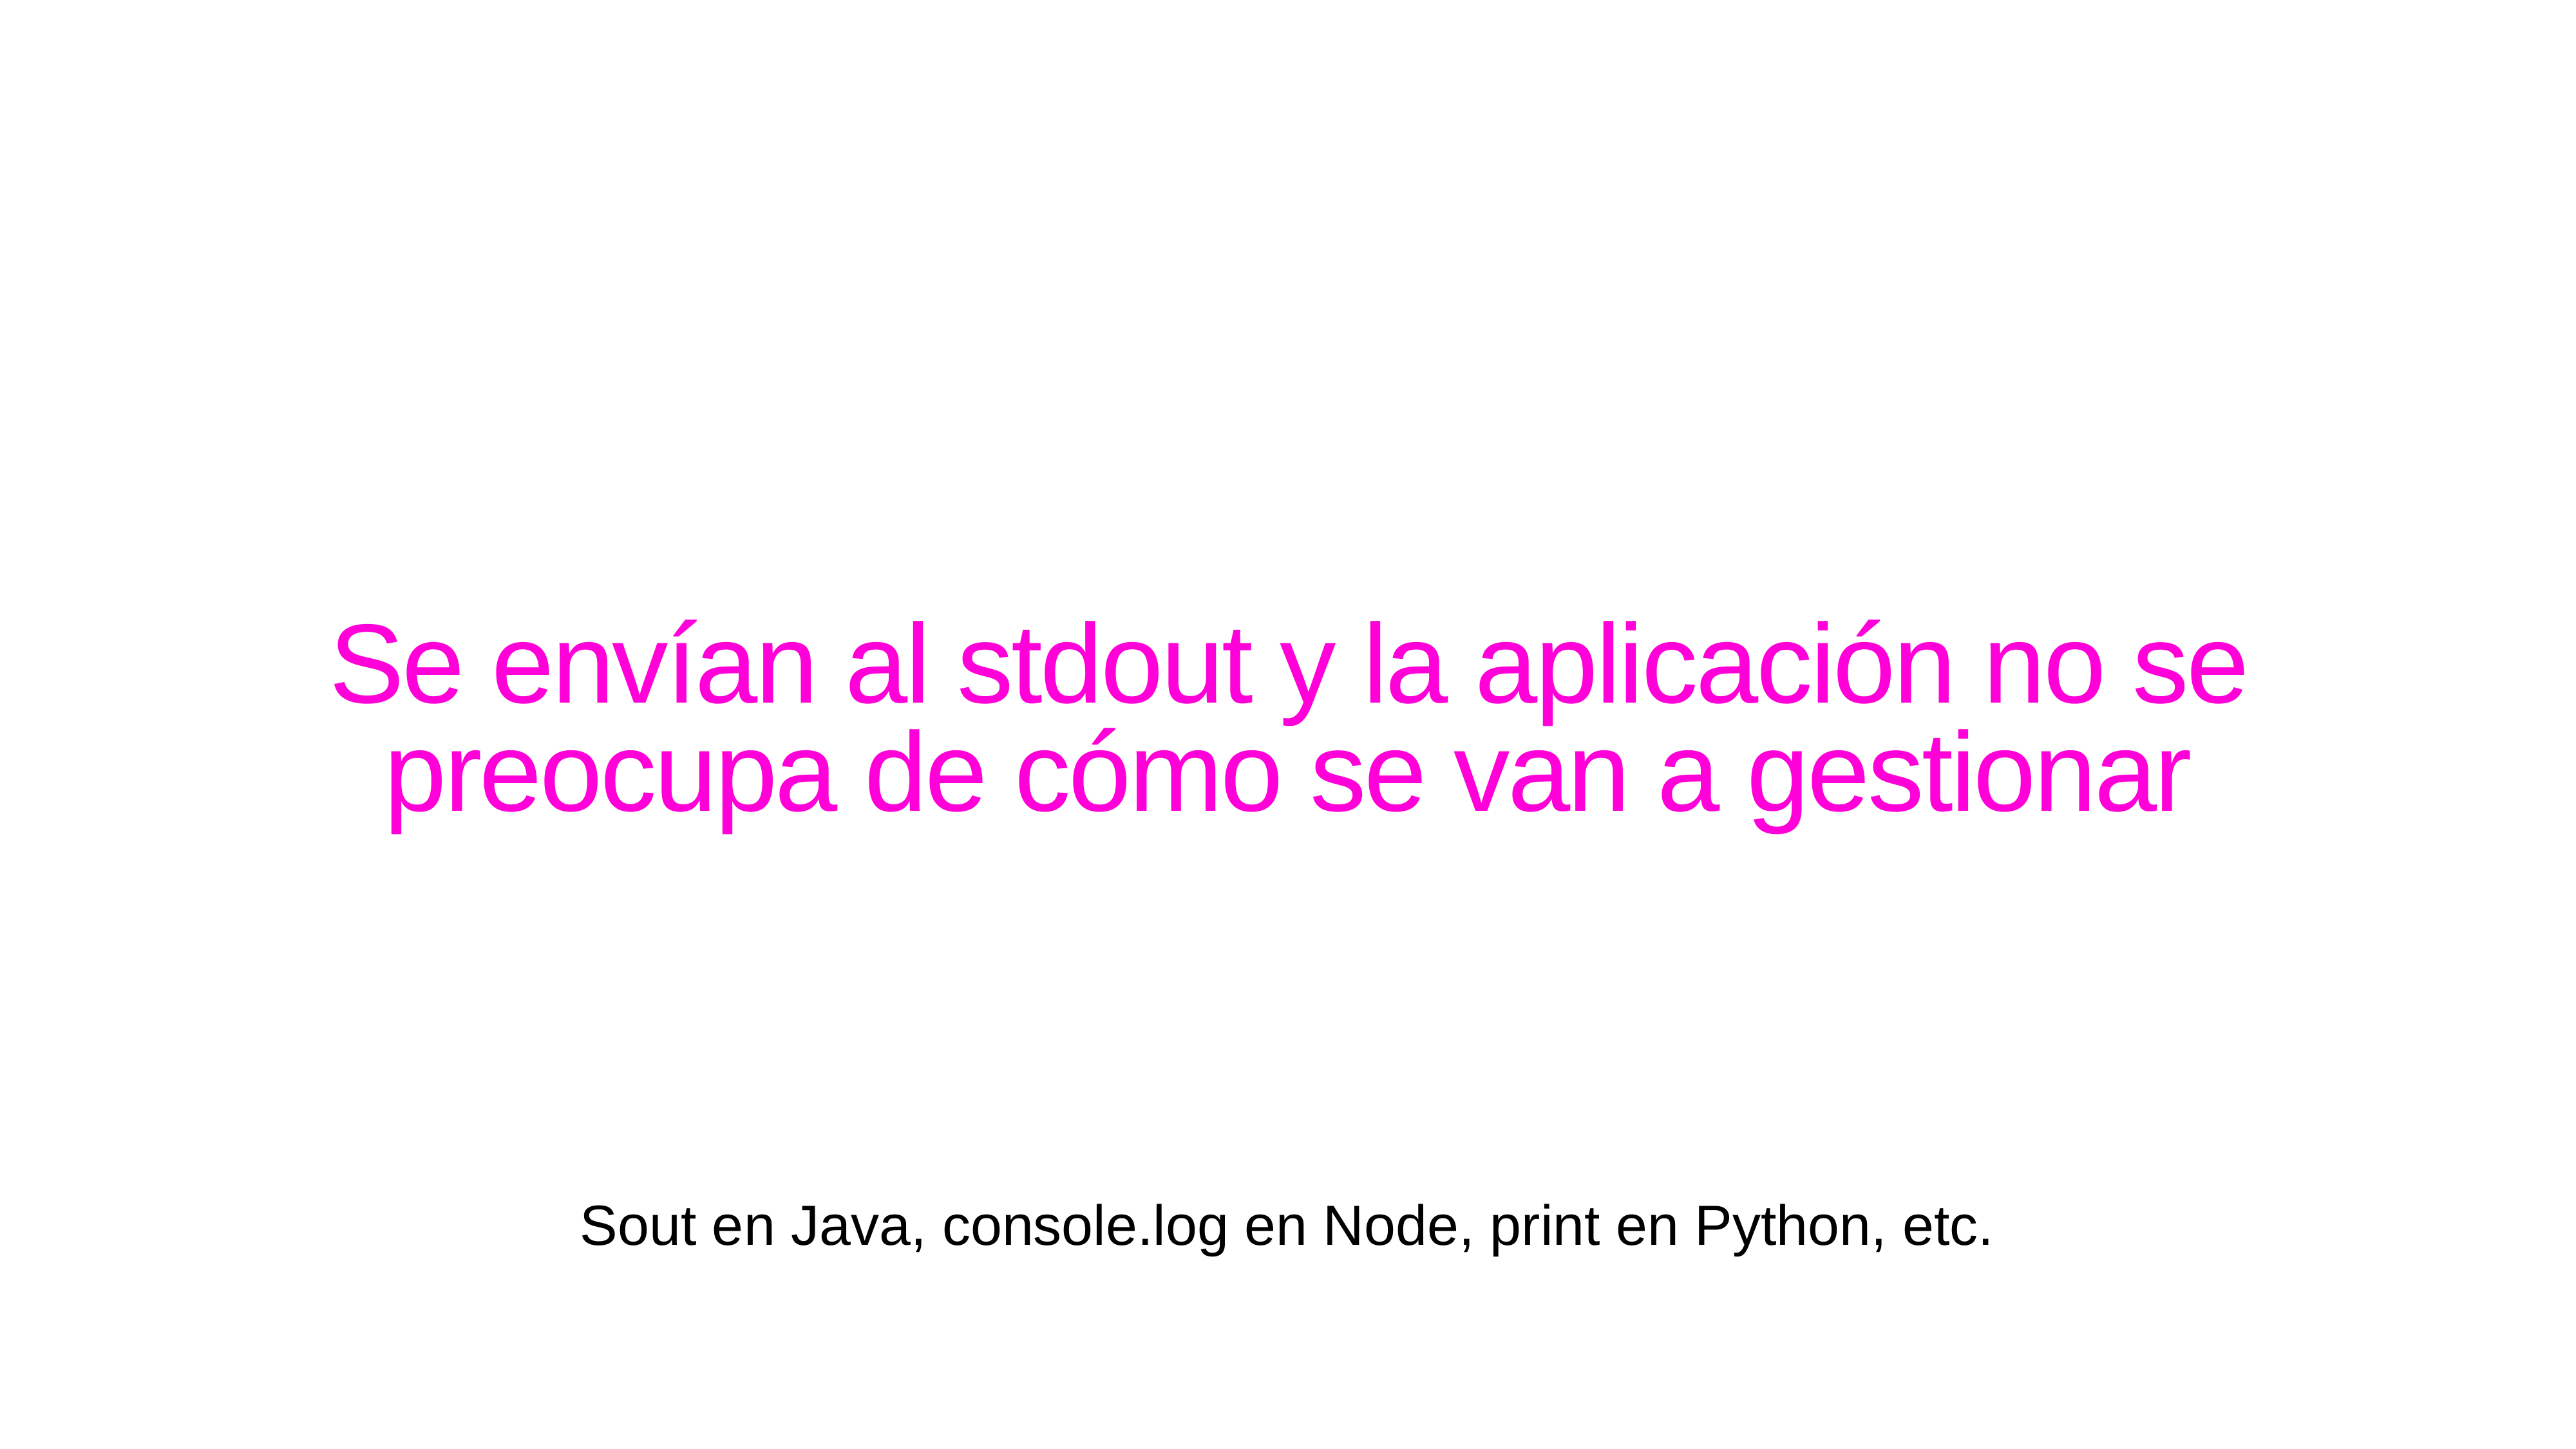

Se envían al stdout y la aplicación no se preocupa de cómo se van a gestionar
Sout en Java, console.log en Node, print en Python, etc.